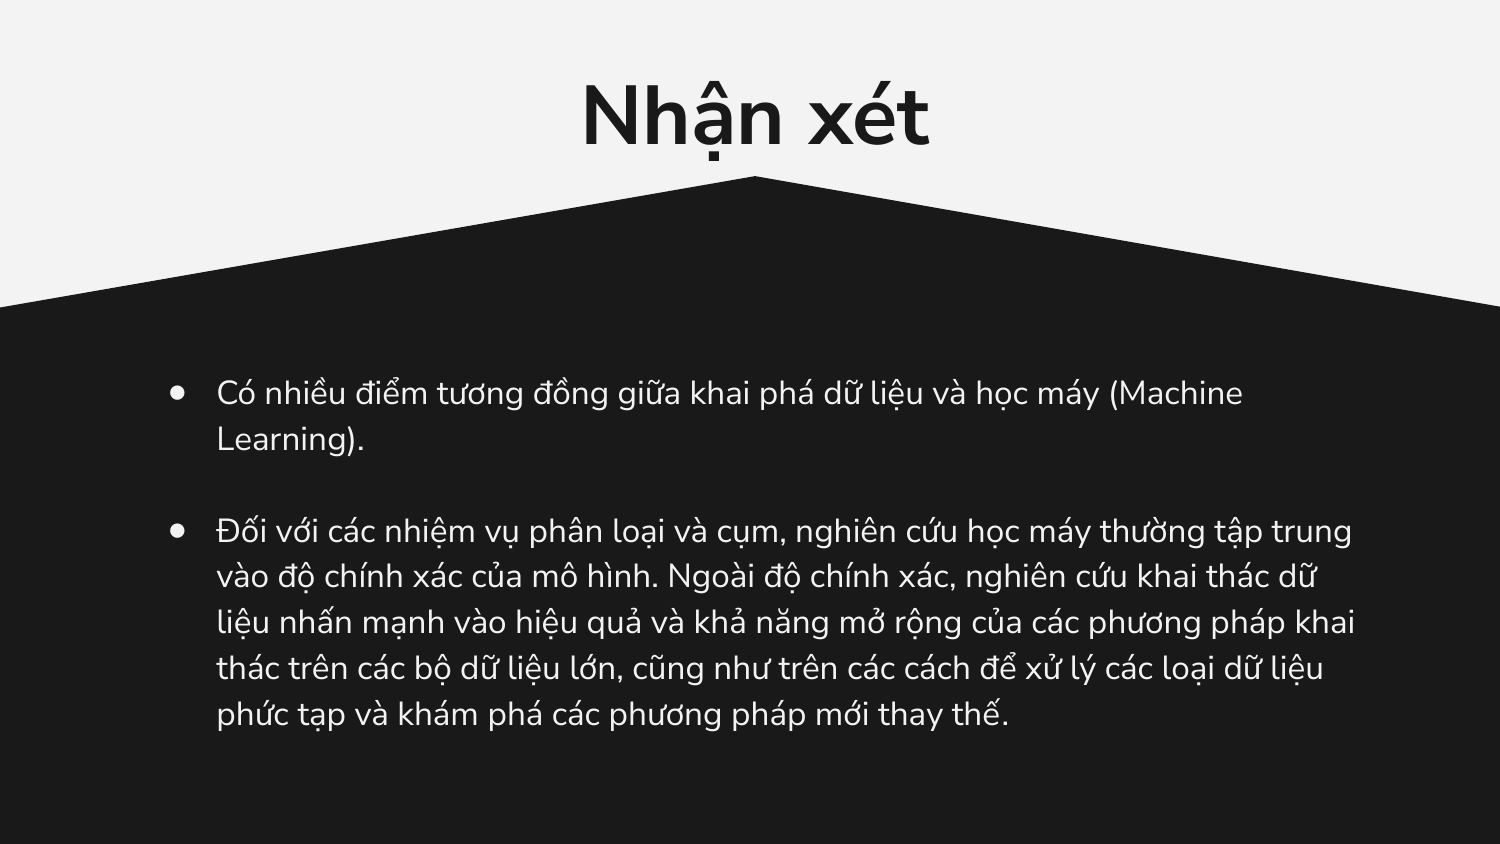

# Nhận xét
Có nhiều điểm tương đồng giữa khai phá dữ liệu và học máy (Machine Learning).

Đối với các nhiệm vụ phân loại và cụm, nghiên cứu học máy thường tập trung vào độ chính xác của mô hình. Ngoài độ chính xác, nghiên cứu khai thác dữ liệu nhấn mạnh vào hiệu quả và khả năng mở rộng của các phương pháp khai thác trên các bộ dữ liệu lớn, cũng như trên các cách để xử lý các loại dữ liệu phức tạp và khám phá các phương pháp mới thay thế.